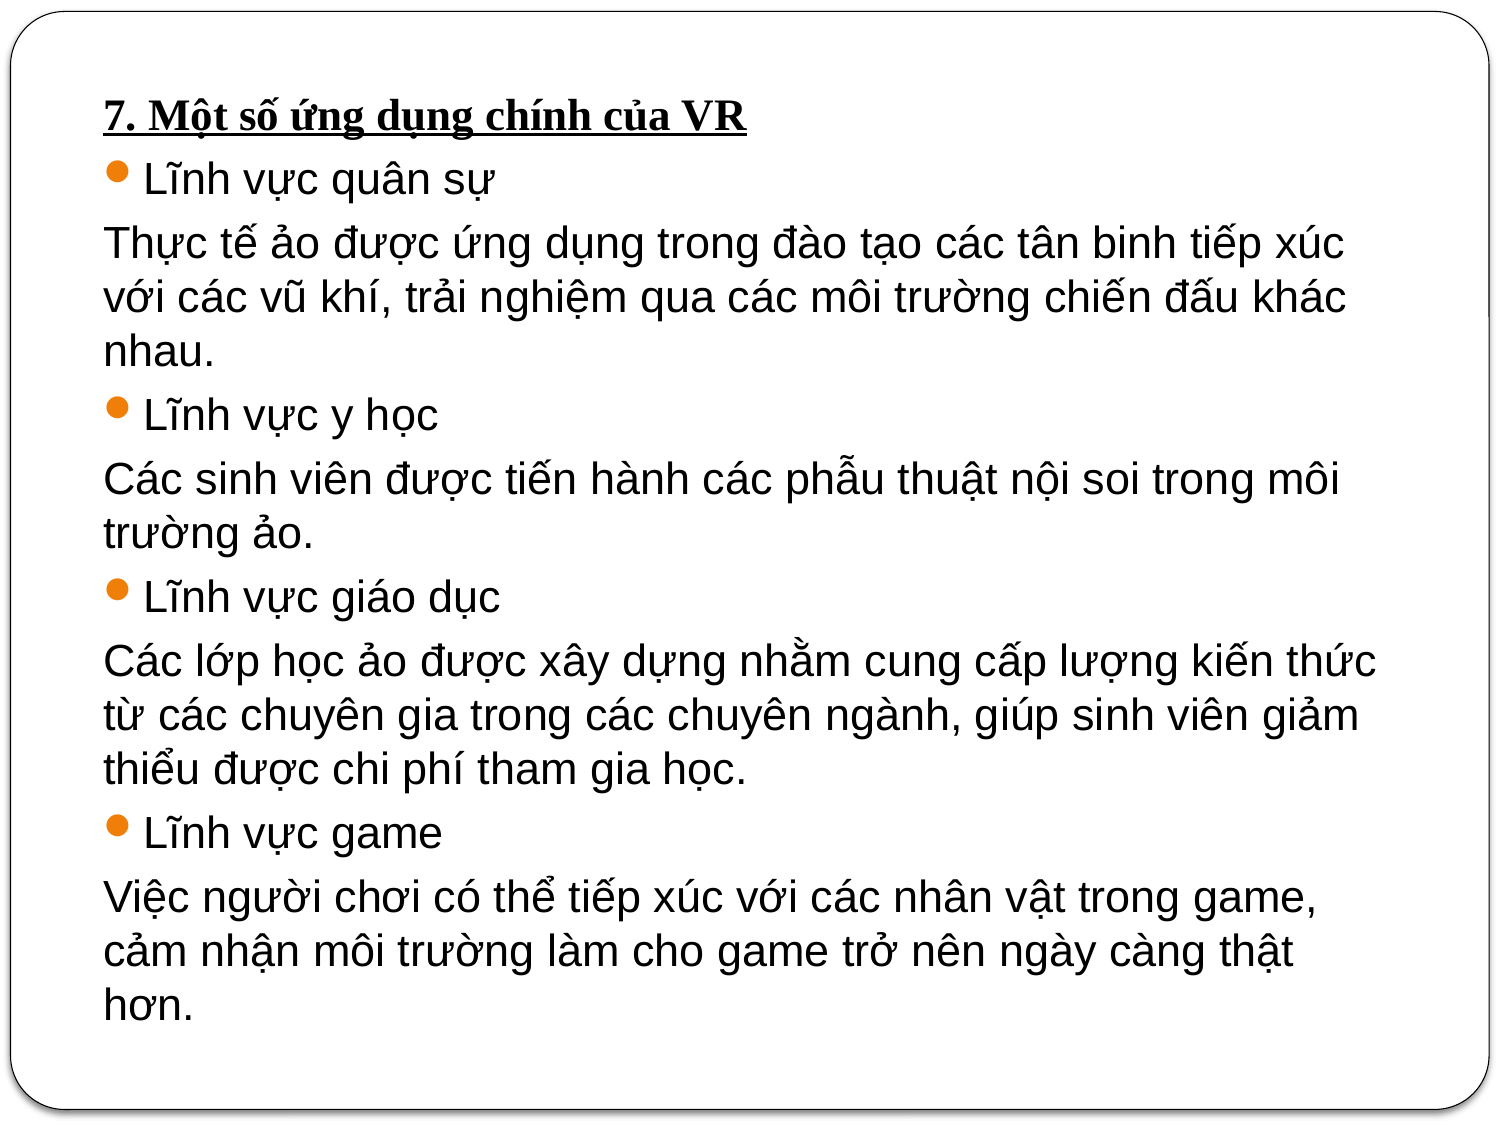

7. Một số ứng dụng chính của VR
Lĩnh vực quân sự
Thực tế ảo được ứng dụng trong đào tạo các tân binh tiếp xúc với các vũ khí, trải nghiệm qua các môi trường chiến đấu khác nhau.
Lĩnh vực y học
Các sinh viên được tiến hành các phẫu thuật nội soi trong môi trường ảo.
Lĩnh vực giáo dục
Các lớp học ảo được xây dựng nhằm cung cấp lượng kiến thức từ các chuyên gia trong các chuyên ngành, giúp sinh viên giảm thiểu được chi phí tham gia học.
Lĩnh vực game
Việc người chơi có thể tiếp xúc với các nhân vật trong game, cảm nhận môi trường làm cho game trở nên ngày càng thật hơn.